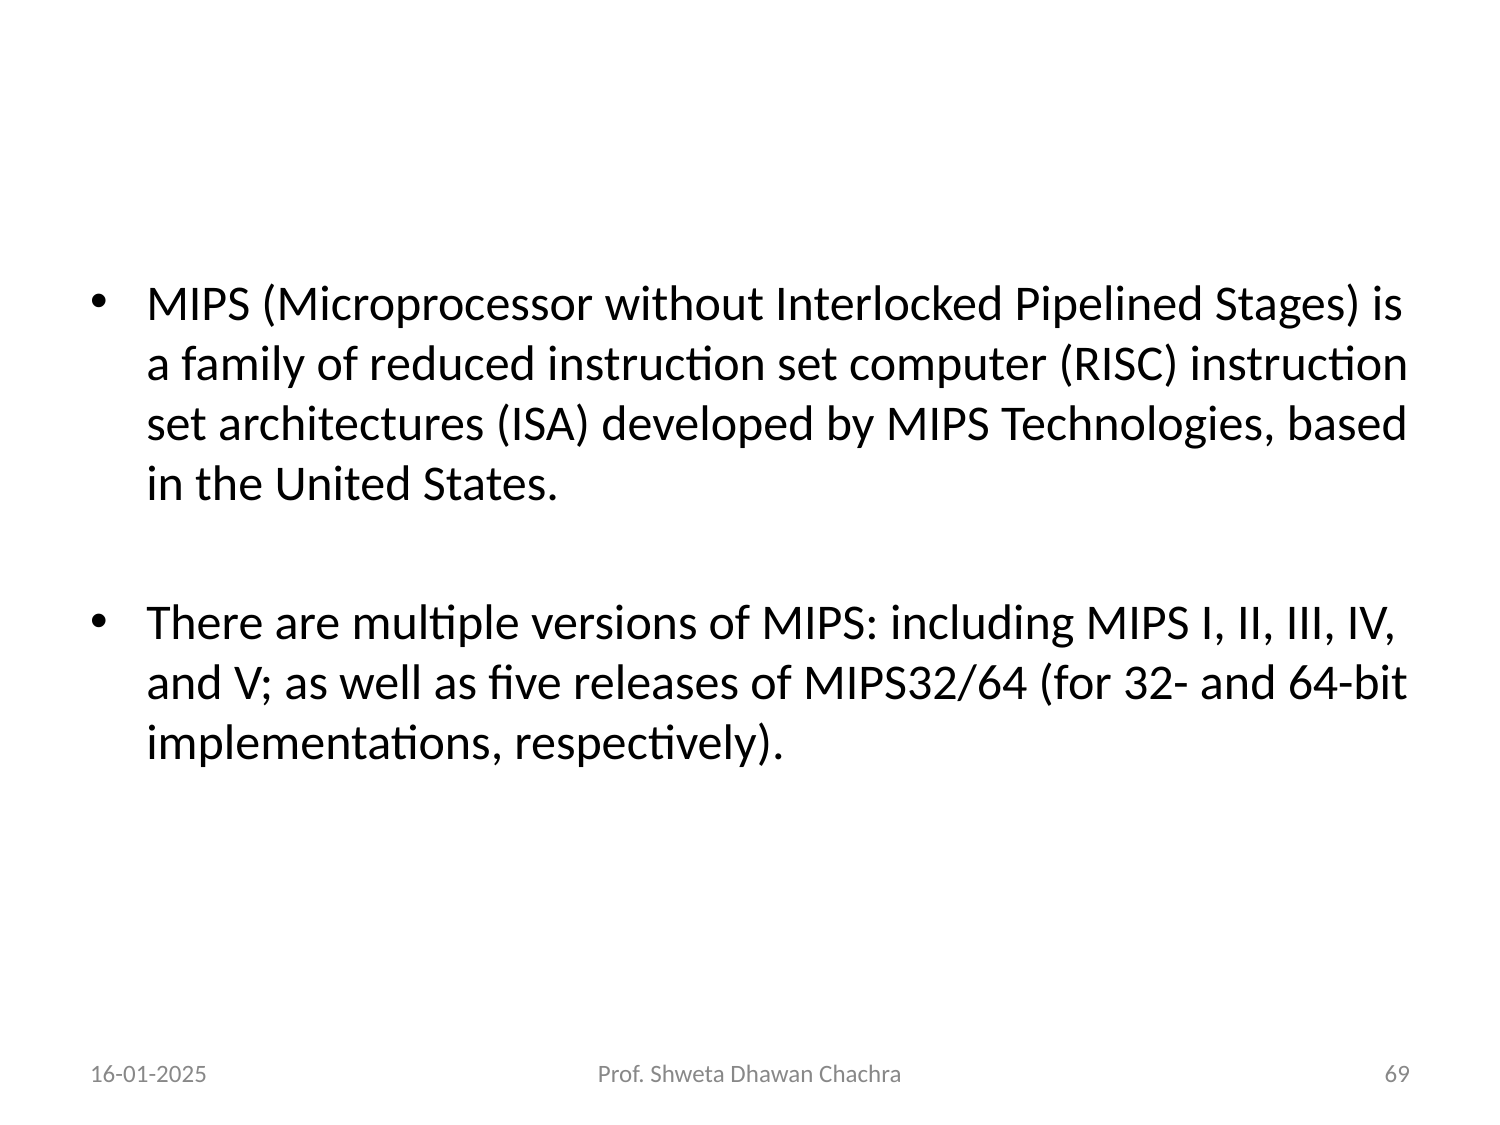

#
MIPS (Microprocessor without Interlocked Pipelined Stages) is a family of reduced instruction set computer (RISC) instruction set architectures (ISA) developed by MIPS Technologies, based in the United States.

There are multiple versions of MIPS: including MIPS I, II, III, IV, and V; as well as five releases of MIPS32/64 (for 32- and 64-bit implementations, respectively).

16-01-2025
Prof. Shweta Dhawan Chachra
69